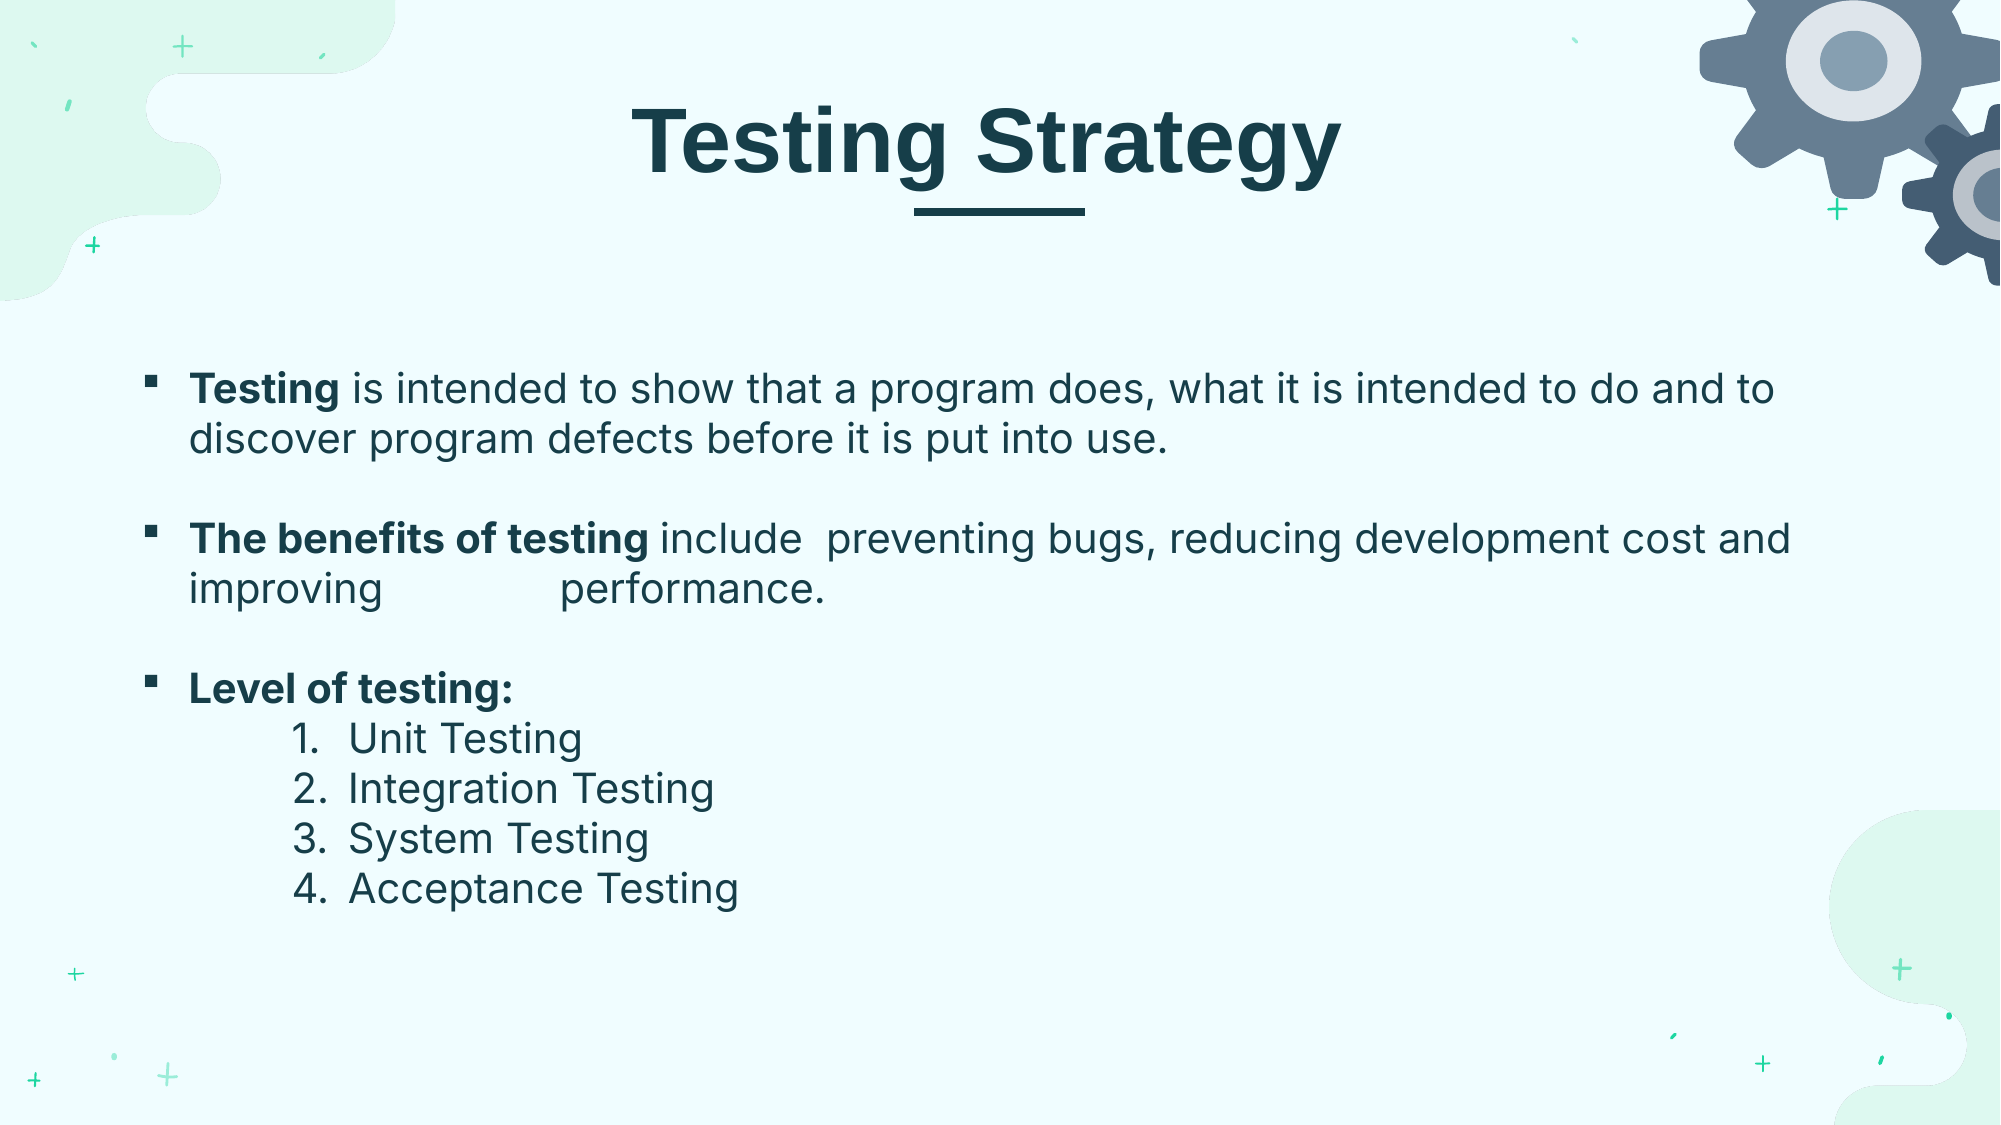

Testing Strategy

Testing is intended to show that a program does, what it is intended to do and to discover program defects before it is put into use.

The benefits of testing include  preventing bugs, reducing development cost and improving               performance.

Level of testing:
Unit Testing
Integration Testing
System Testing
Acceptance Testing